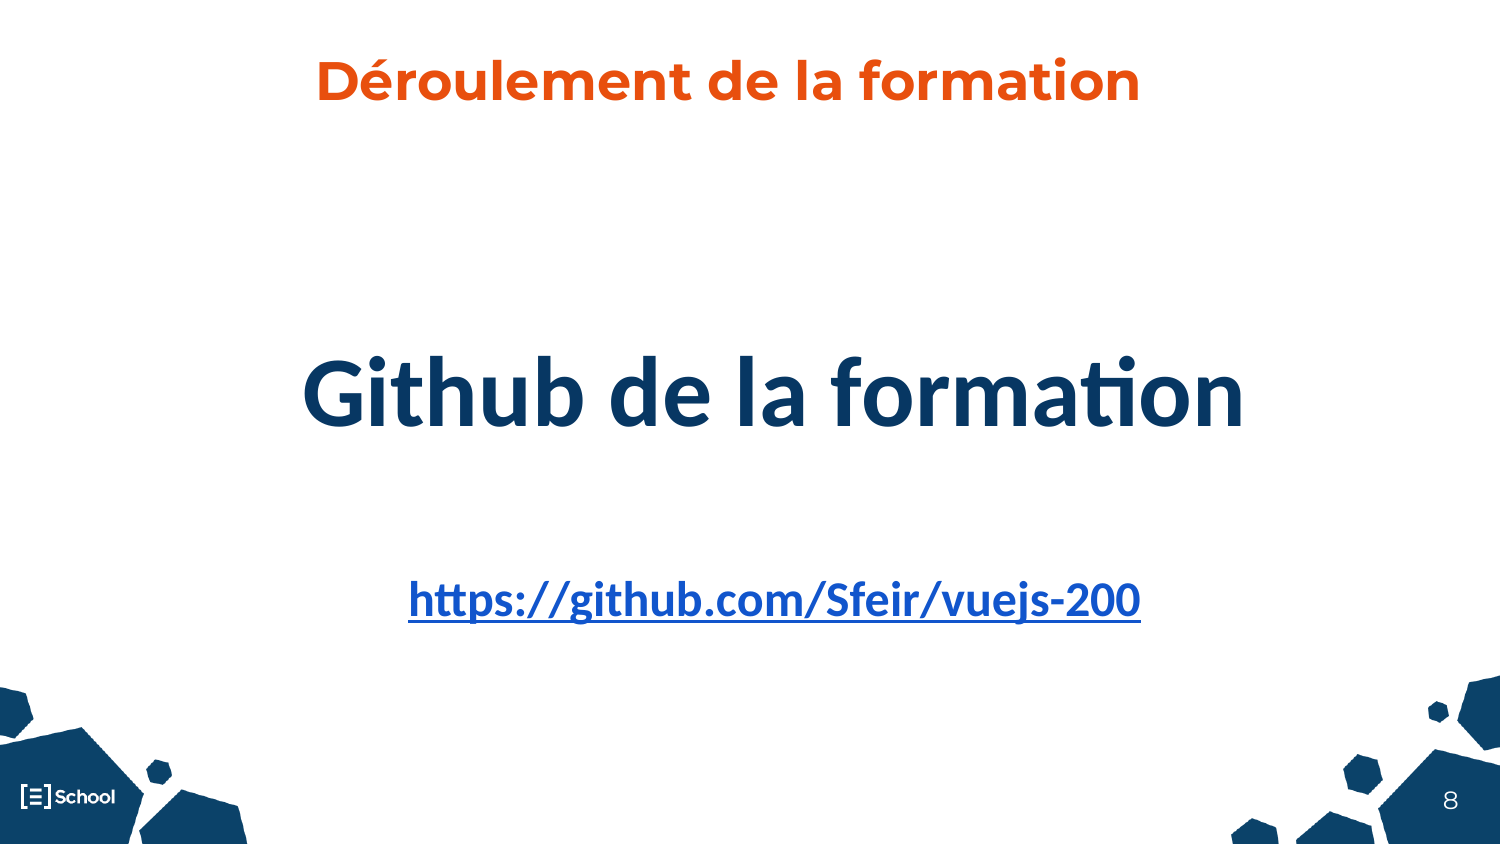

Déroulement de la formation
Github de la formation

https://github.com/Sfeir/vuejs-200
8